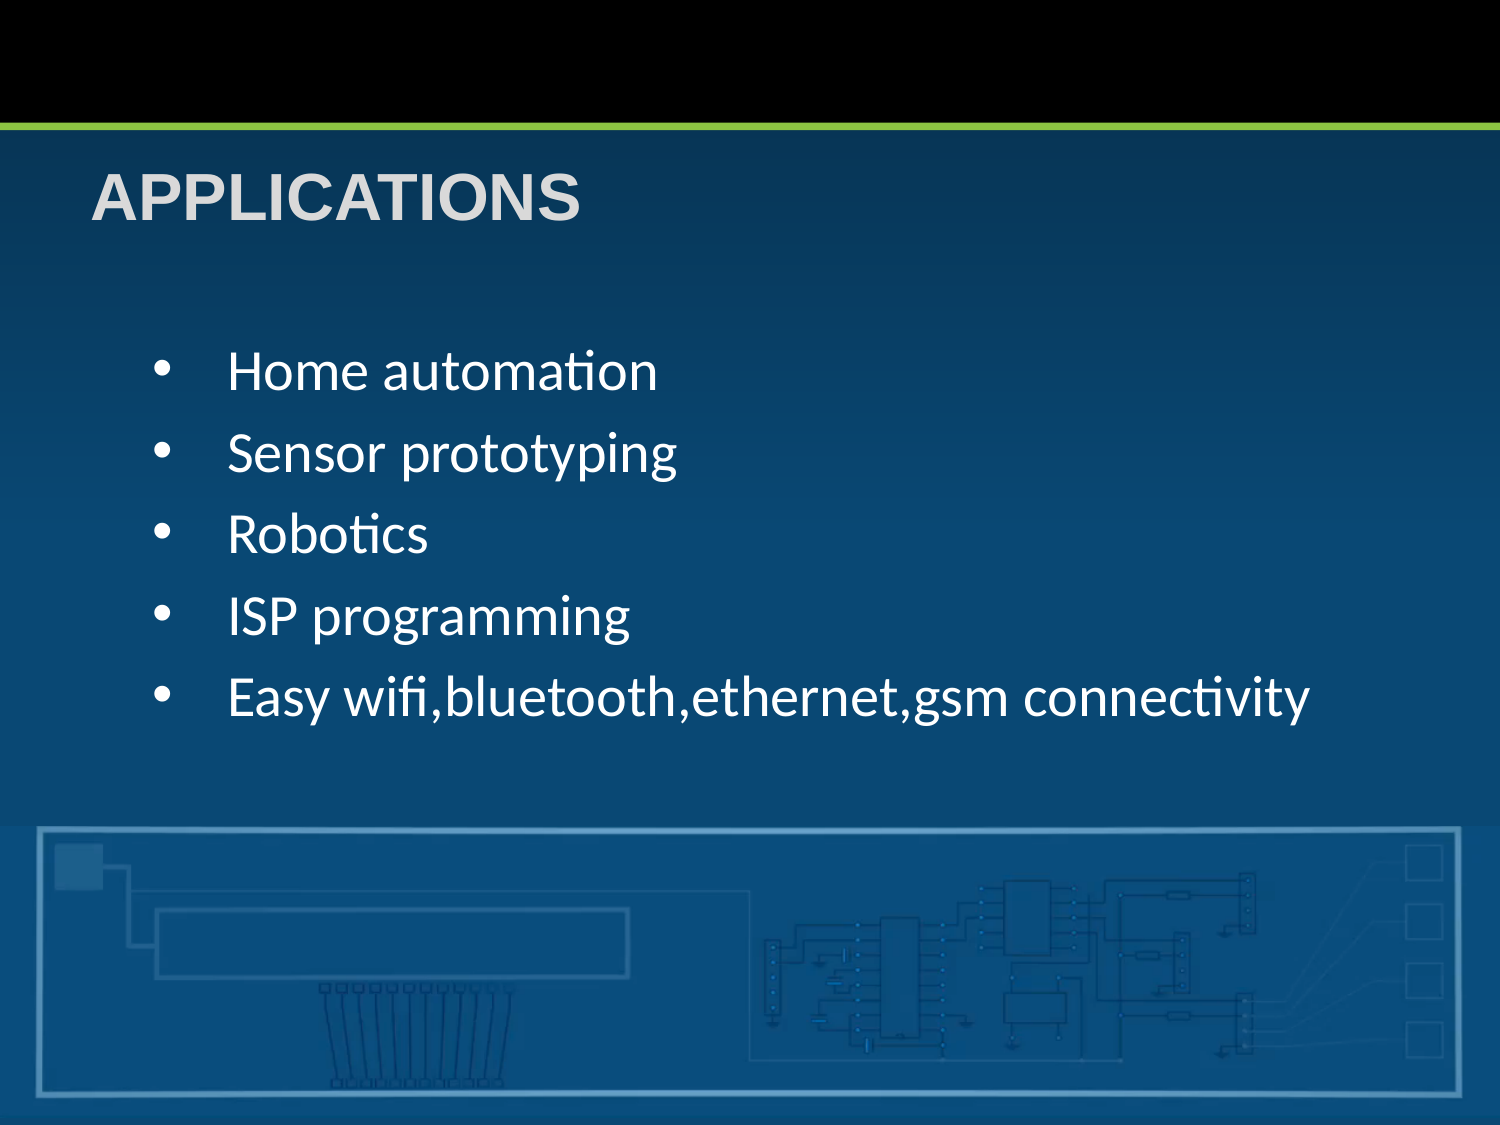

# APPLICATIONS
Home automation
Sensor prototyping
Robotics
ISP programming
Easy wifi,bluetooth,ethernet,gsm connectivity